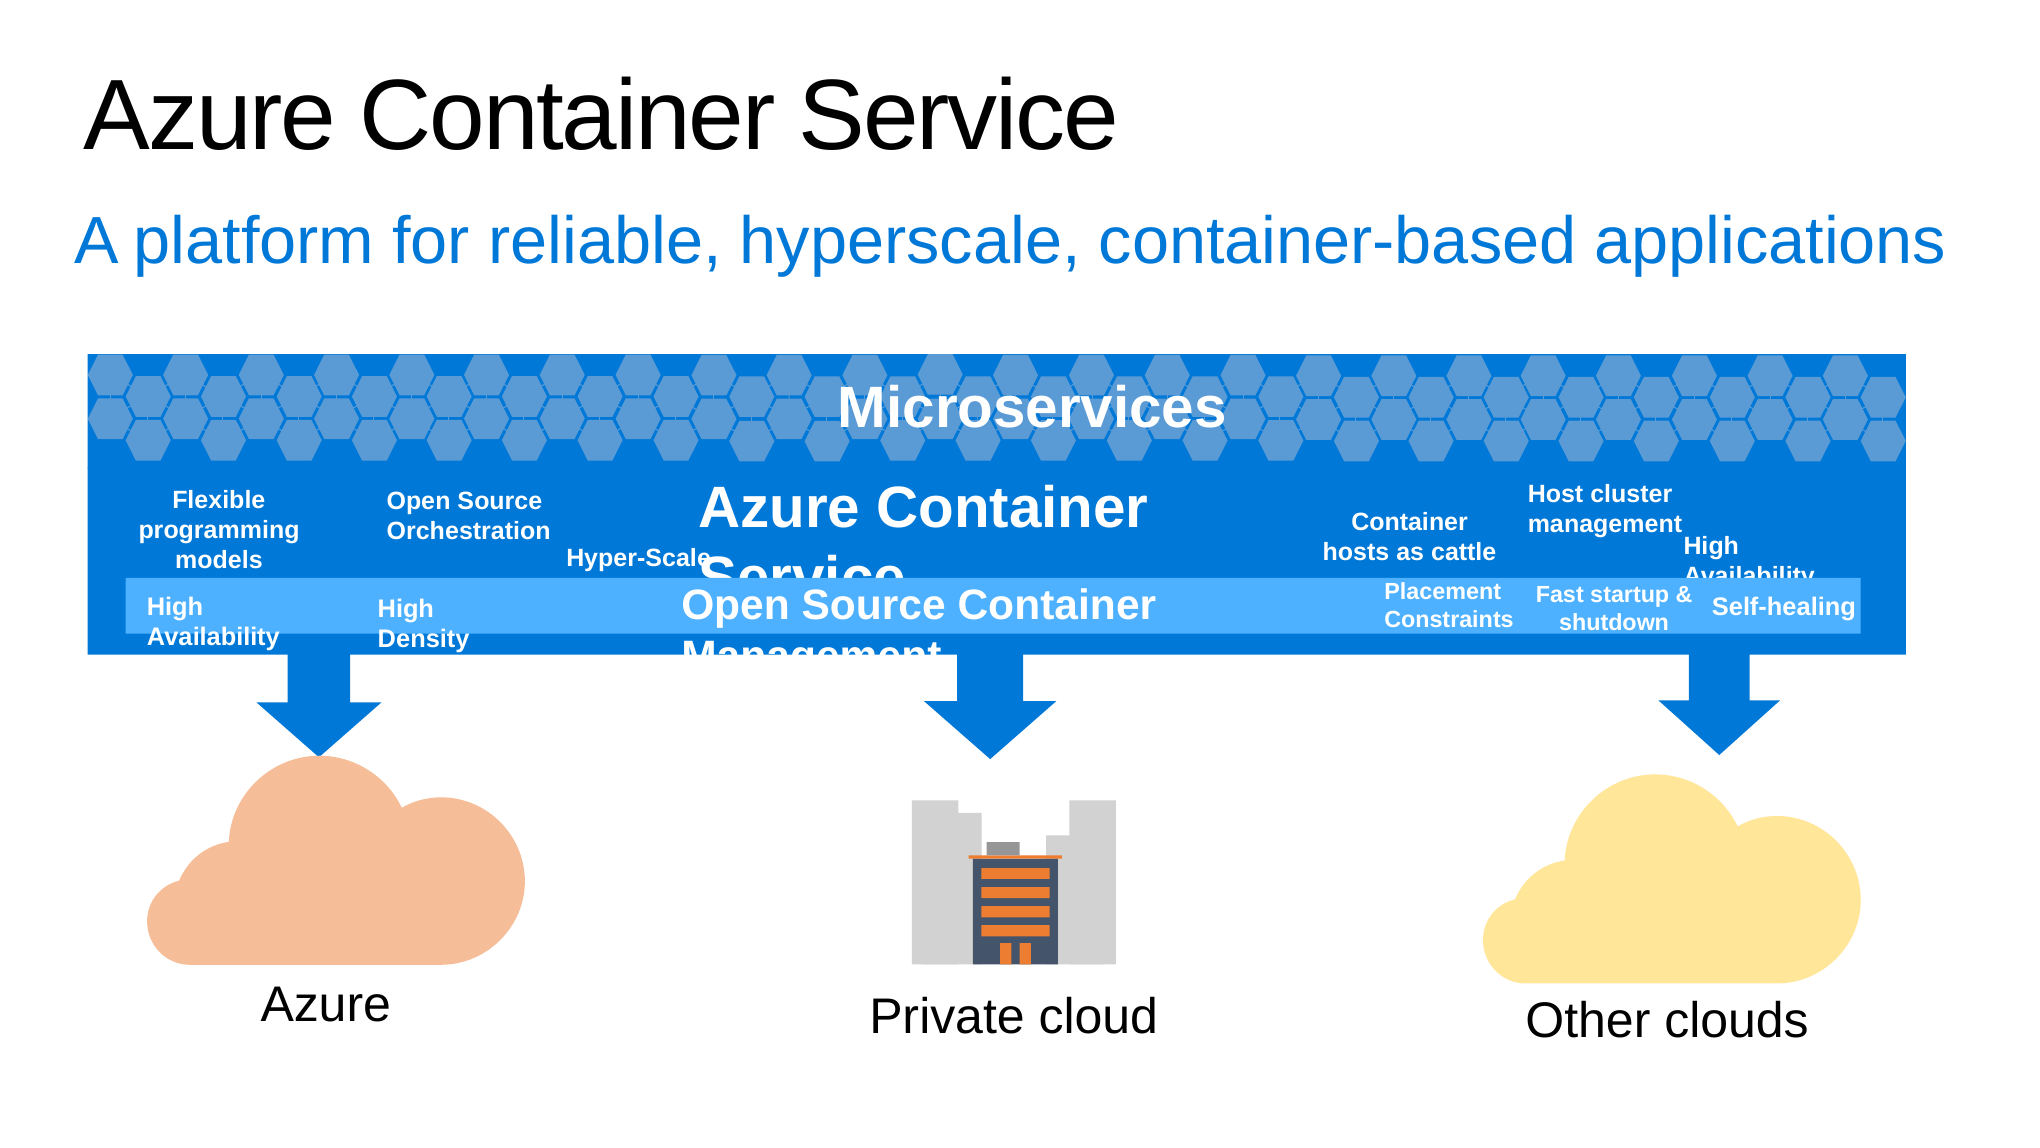

# Azure Container Service
A platform for reliable, hyperscale, container-based applications

Microservices

Azure Container Service
Host cluster management
Flexible programming models
Open Source Orchestration
Container hosts as cattle
High Availability
Hyper-Scale
Placement Constraints
Open Source Container Management
Fast startup & shutdown

Self-healing
High Availability
High Density

Private cloud

Azure

Other clouds